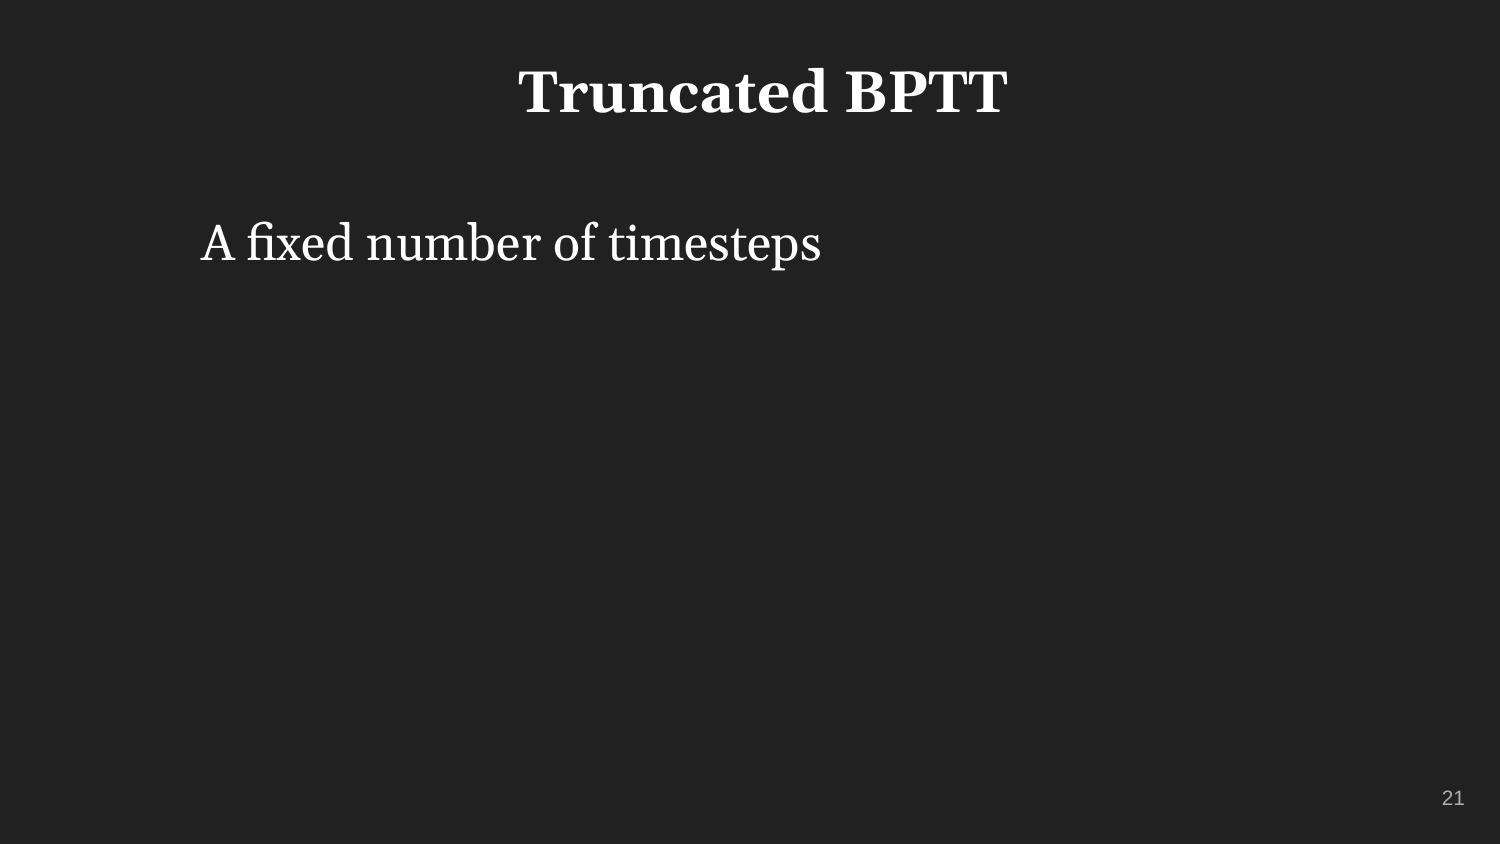

# Truncated BPTT
A fixed number of timesteps
21